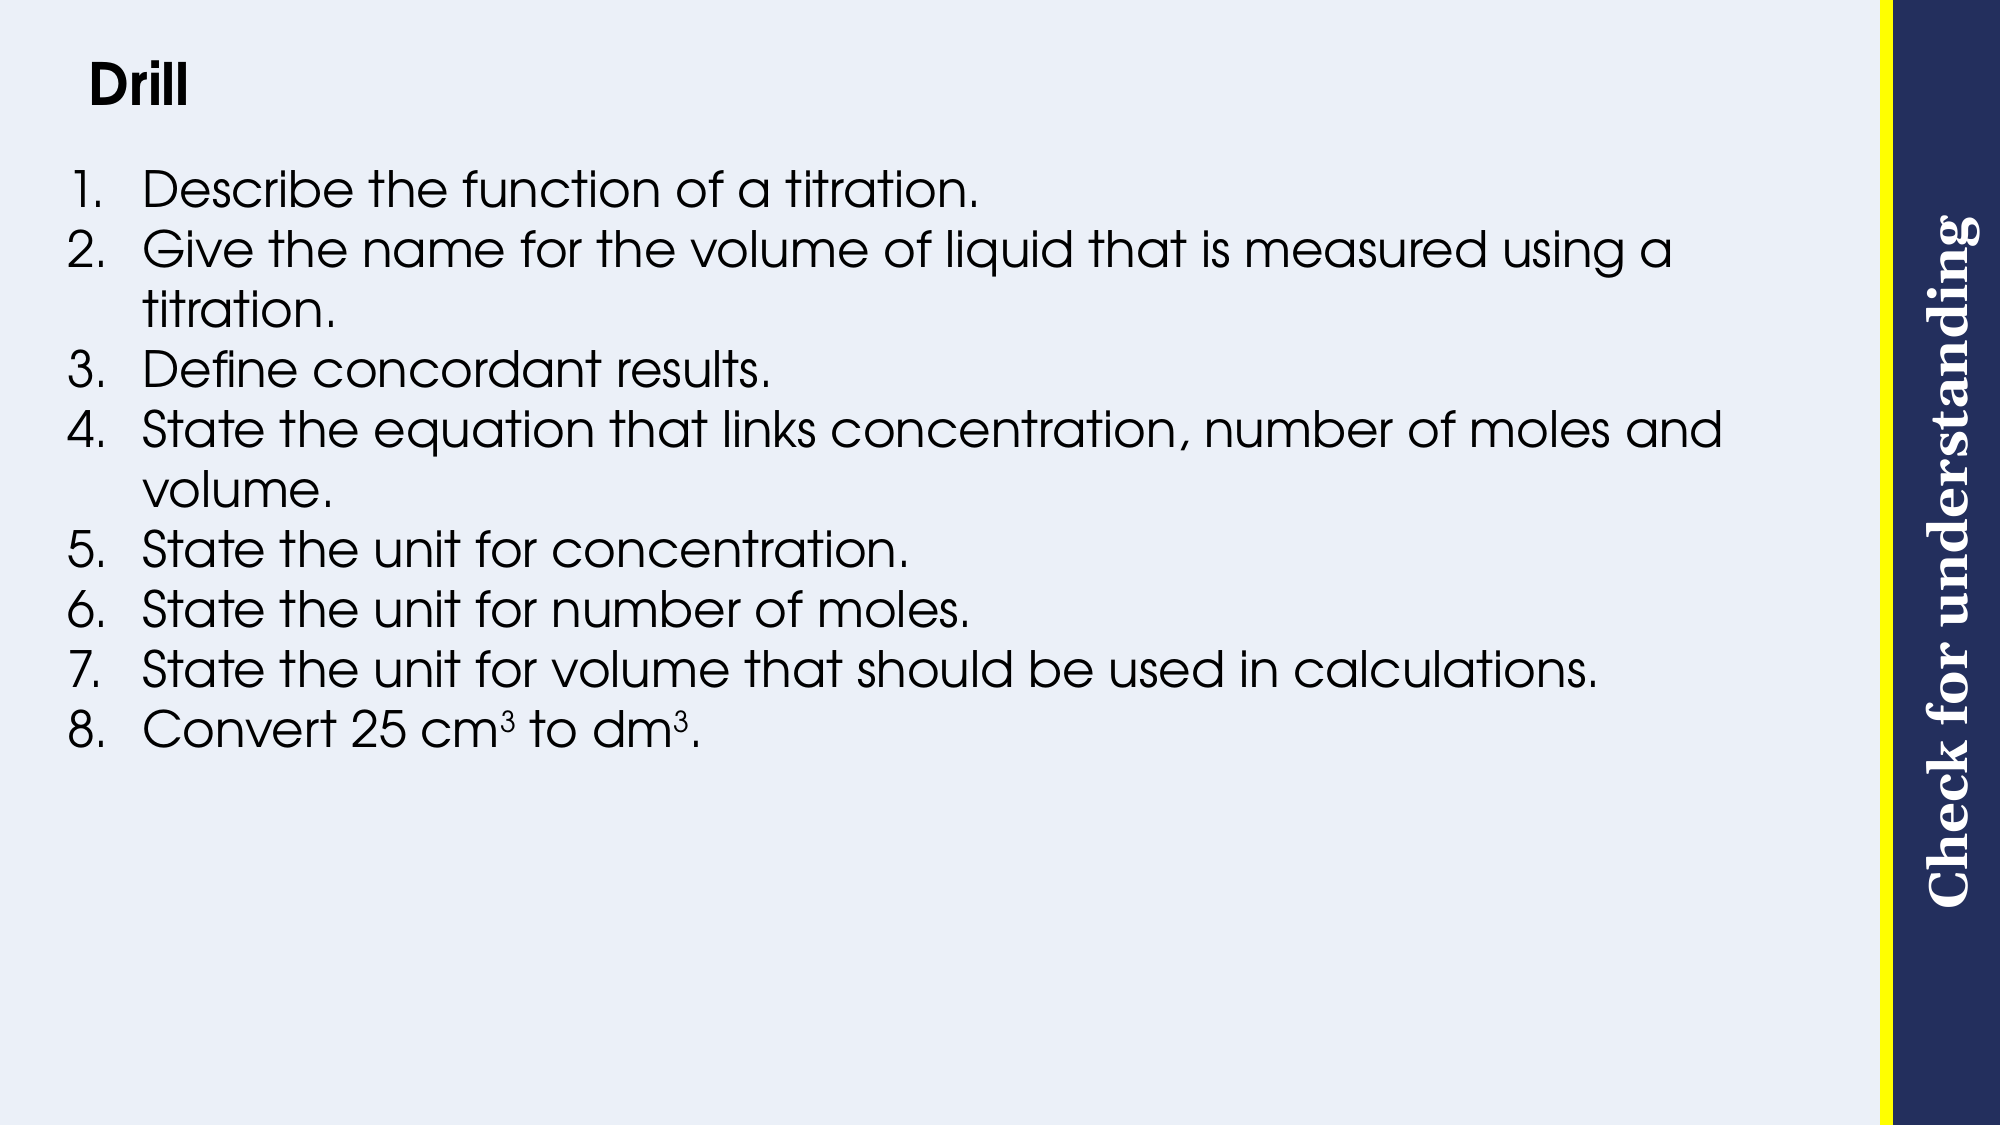

# Drill
Describe the function of a titration.
Give the name for the volume of liquid that is measured using a titration.
Define concordant results.
State the equation that links concentration, number of moles and volume.
State the unit for concentration.
State the unit for number of moles.
State the unit for volume that should be used in calculations.
Convert 25 cm3 to dm3.